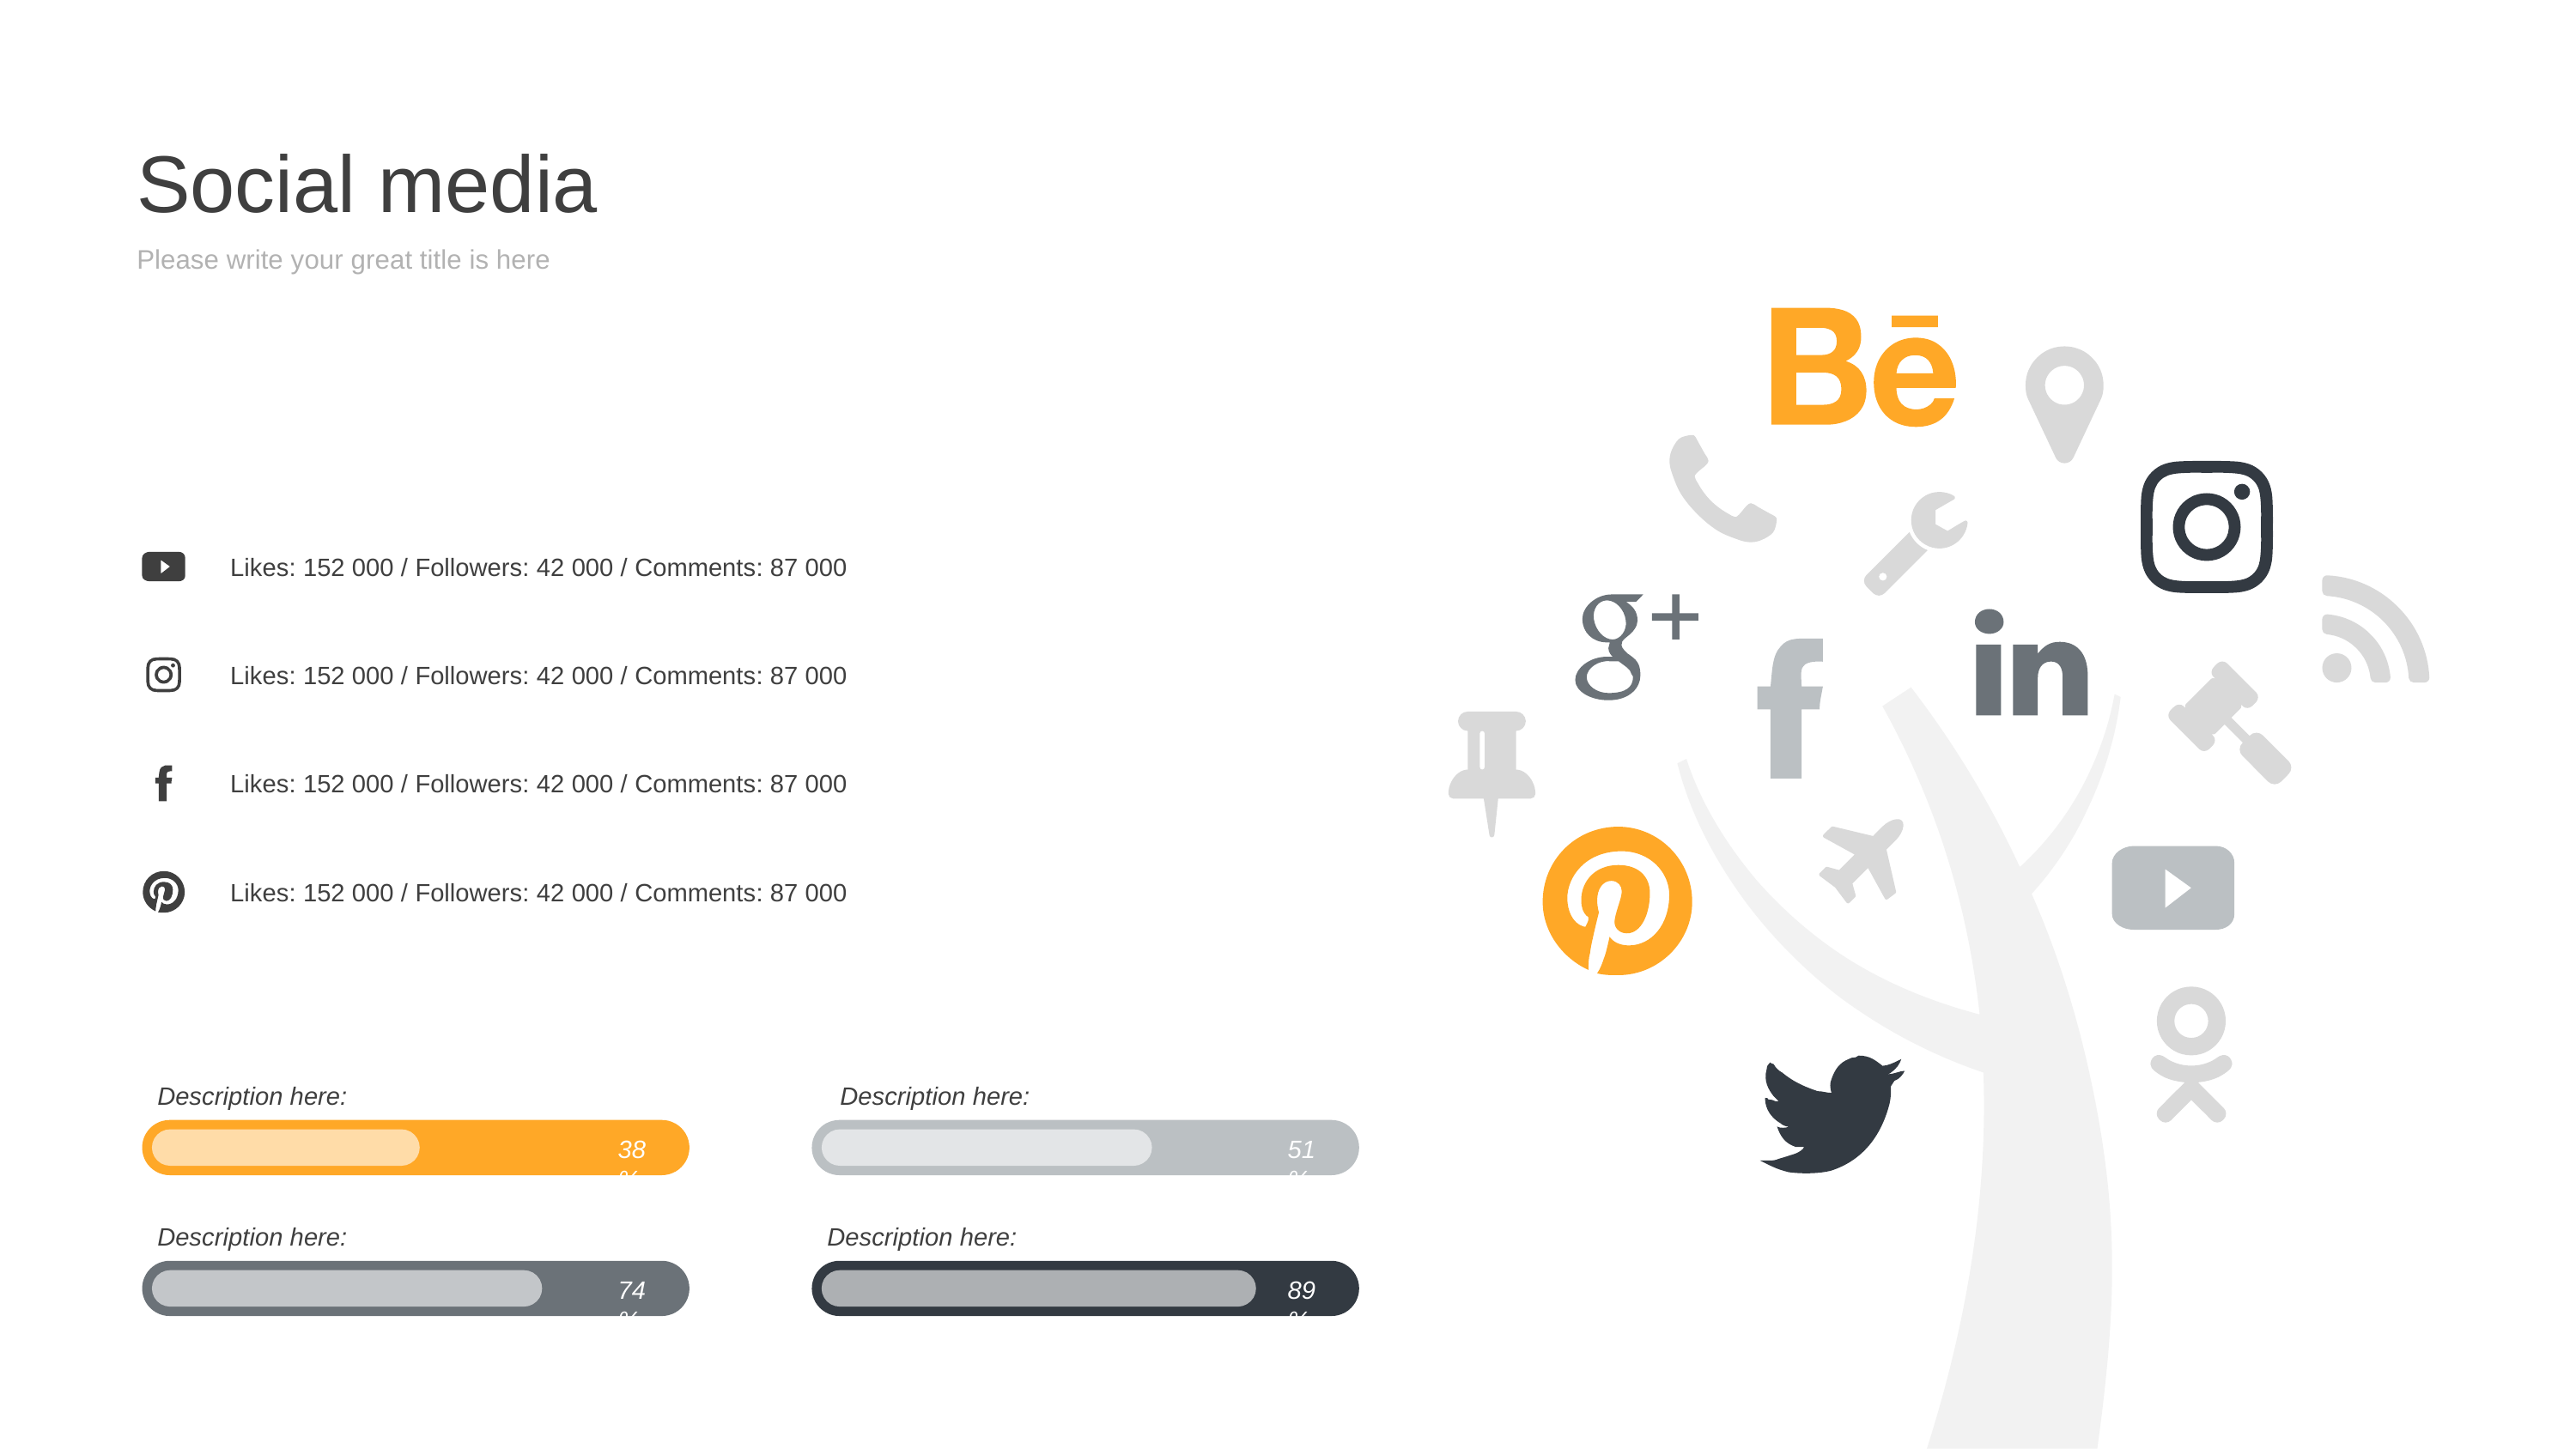

Social media
Please write your great title is here

Likes: 152 000 / Followers: 42 000 / Comments: 87 000

Likes: 152 000 / Followers: 42 000 / Comments: 87 000

Likes: 152 000 / Followers: 42 000 / Comments: 87 000

Likes: 152 000 / Followers: 42 000 / Comments: 87 000

Description here:
Description here:

38%
51%

Description here:
Description here:

74%
89%